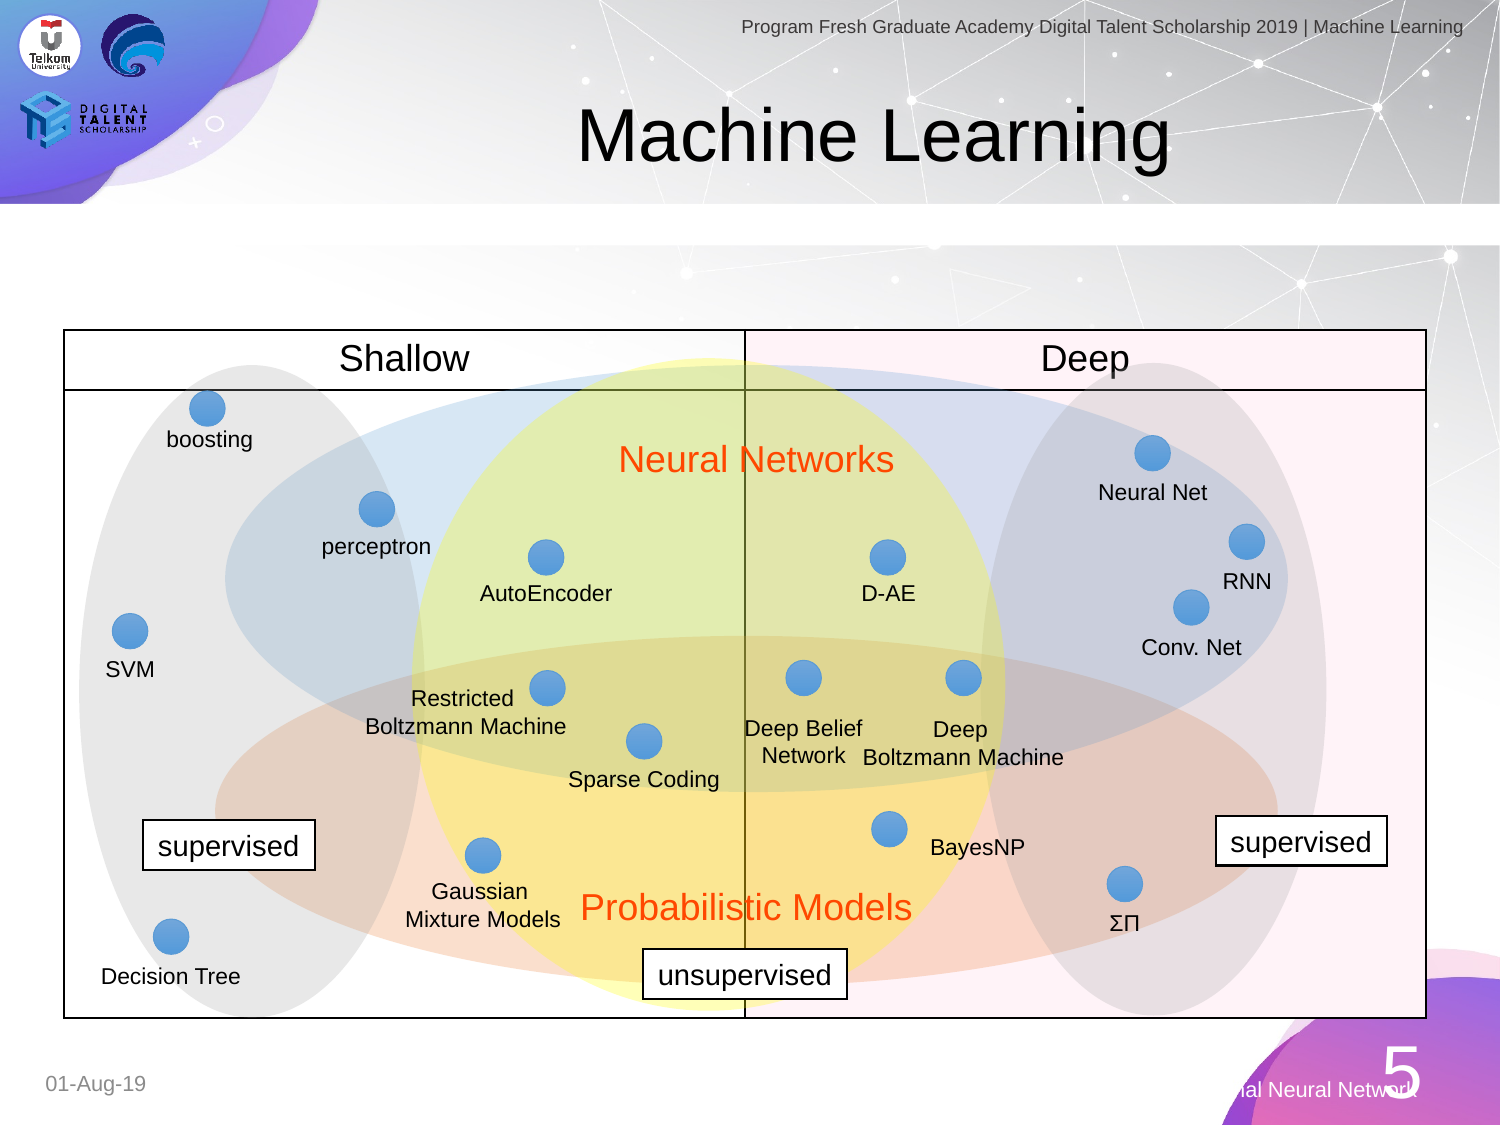

# Machine Learning
| Shallow | Deep |
| --- | --- |
|  |  |

Neural Networks

boosting

Neural Net

perceptron

RNN
AutoEncoder
D-AE

Conv. Net
Probabilistic Models
SVM

Restricted
Boltzmann Machine
Deep Belief
Network
Deep
Boltzmann Machine

Sparse Coding

supervised
supervised
BayesNP

Gaussian
Mixture Models
ΣΠ

unsupervised
Decision Tree
5
01-Aug-19
Convolutional Neural Network